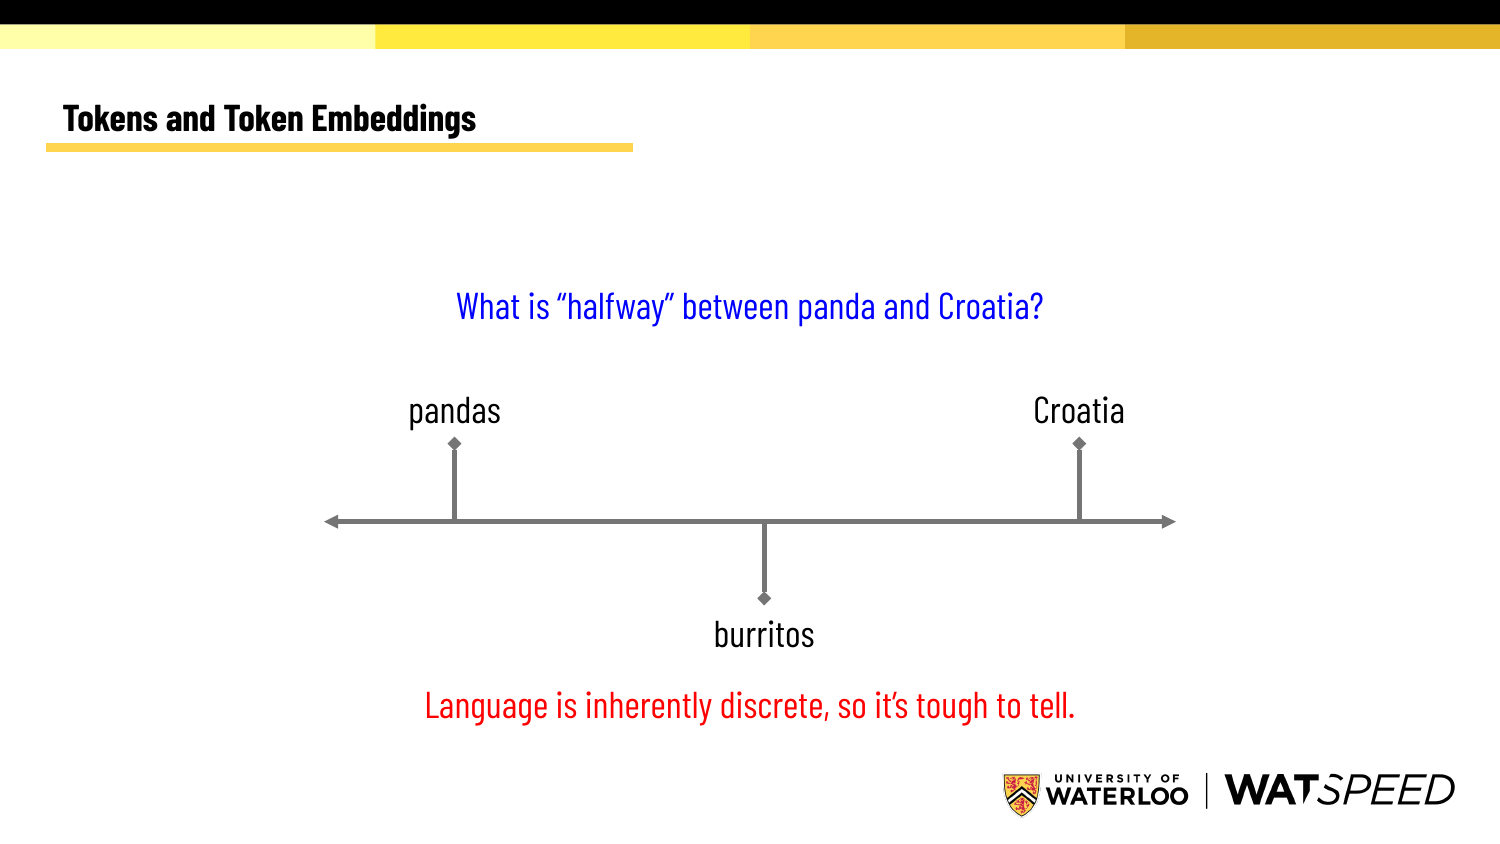

# Tokens and Token Embeddings
What is “halfway” between panda and Croatia?
pandas
Croatia
burritos
Language is inherently discrete, so it’s tough to tell.